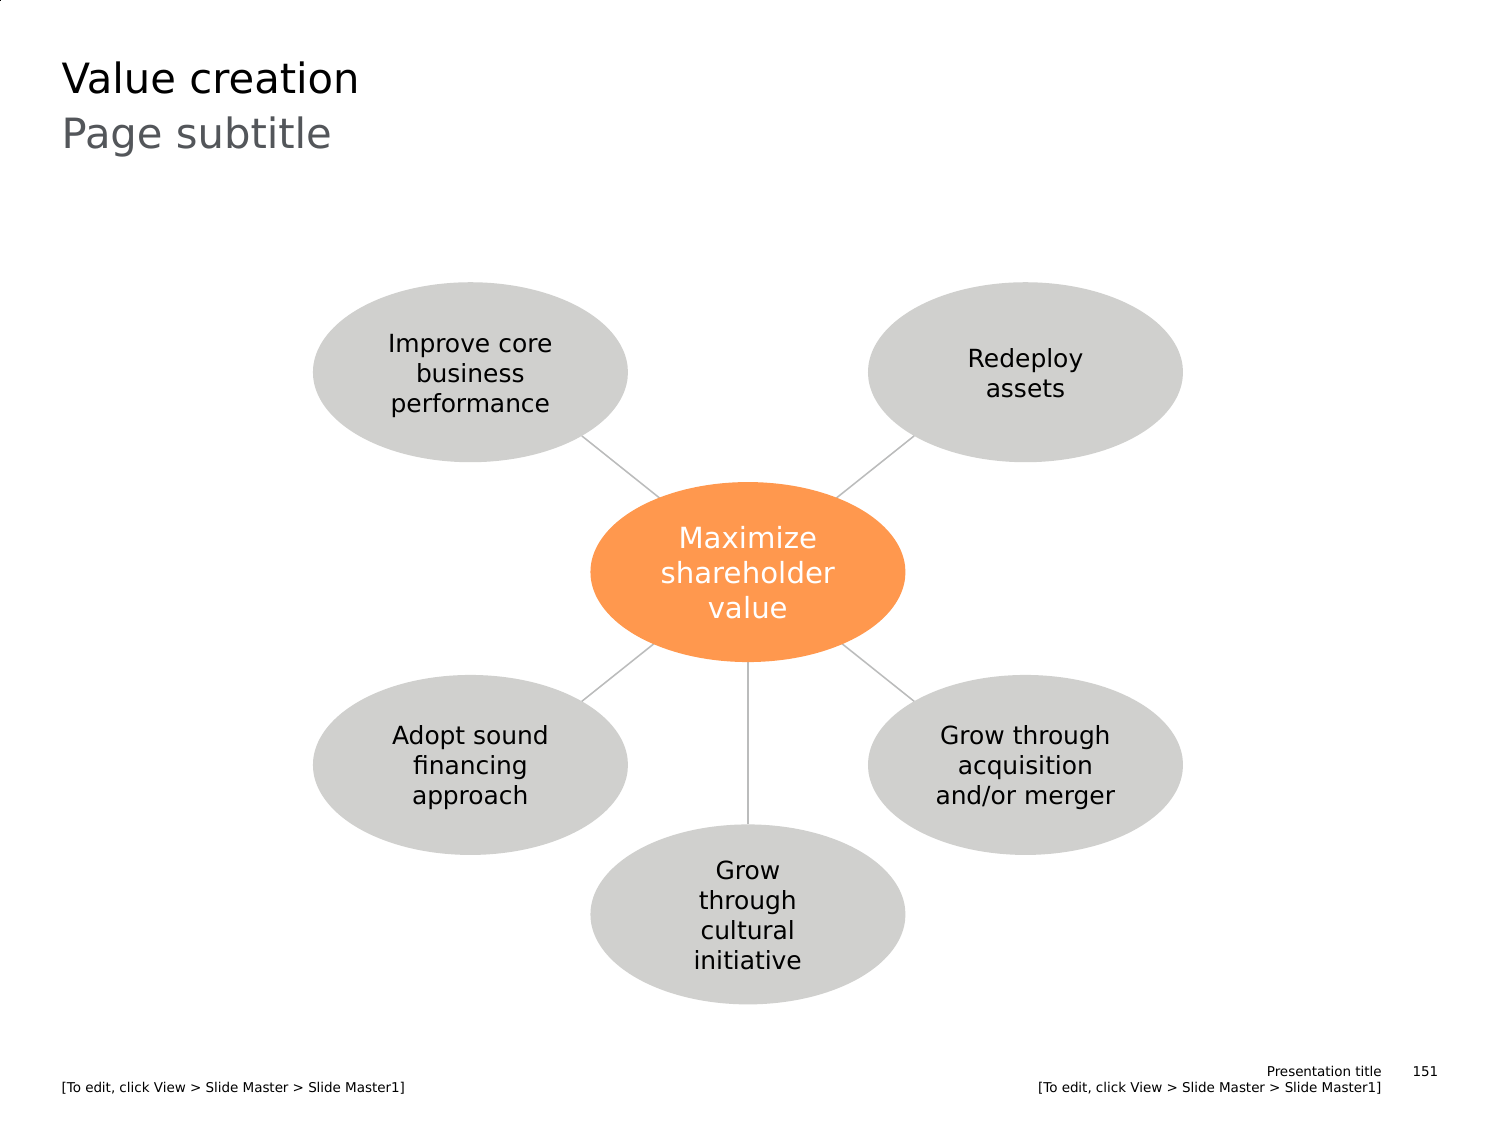

# Value creation
Page subtitle
Improve core
business
performance
Redeploy
assets
Maximize
shareholder
value
Adopt sound
financing
approach
Grow through
acquisition
and/or merger
Grow
through
cultural
initiative